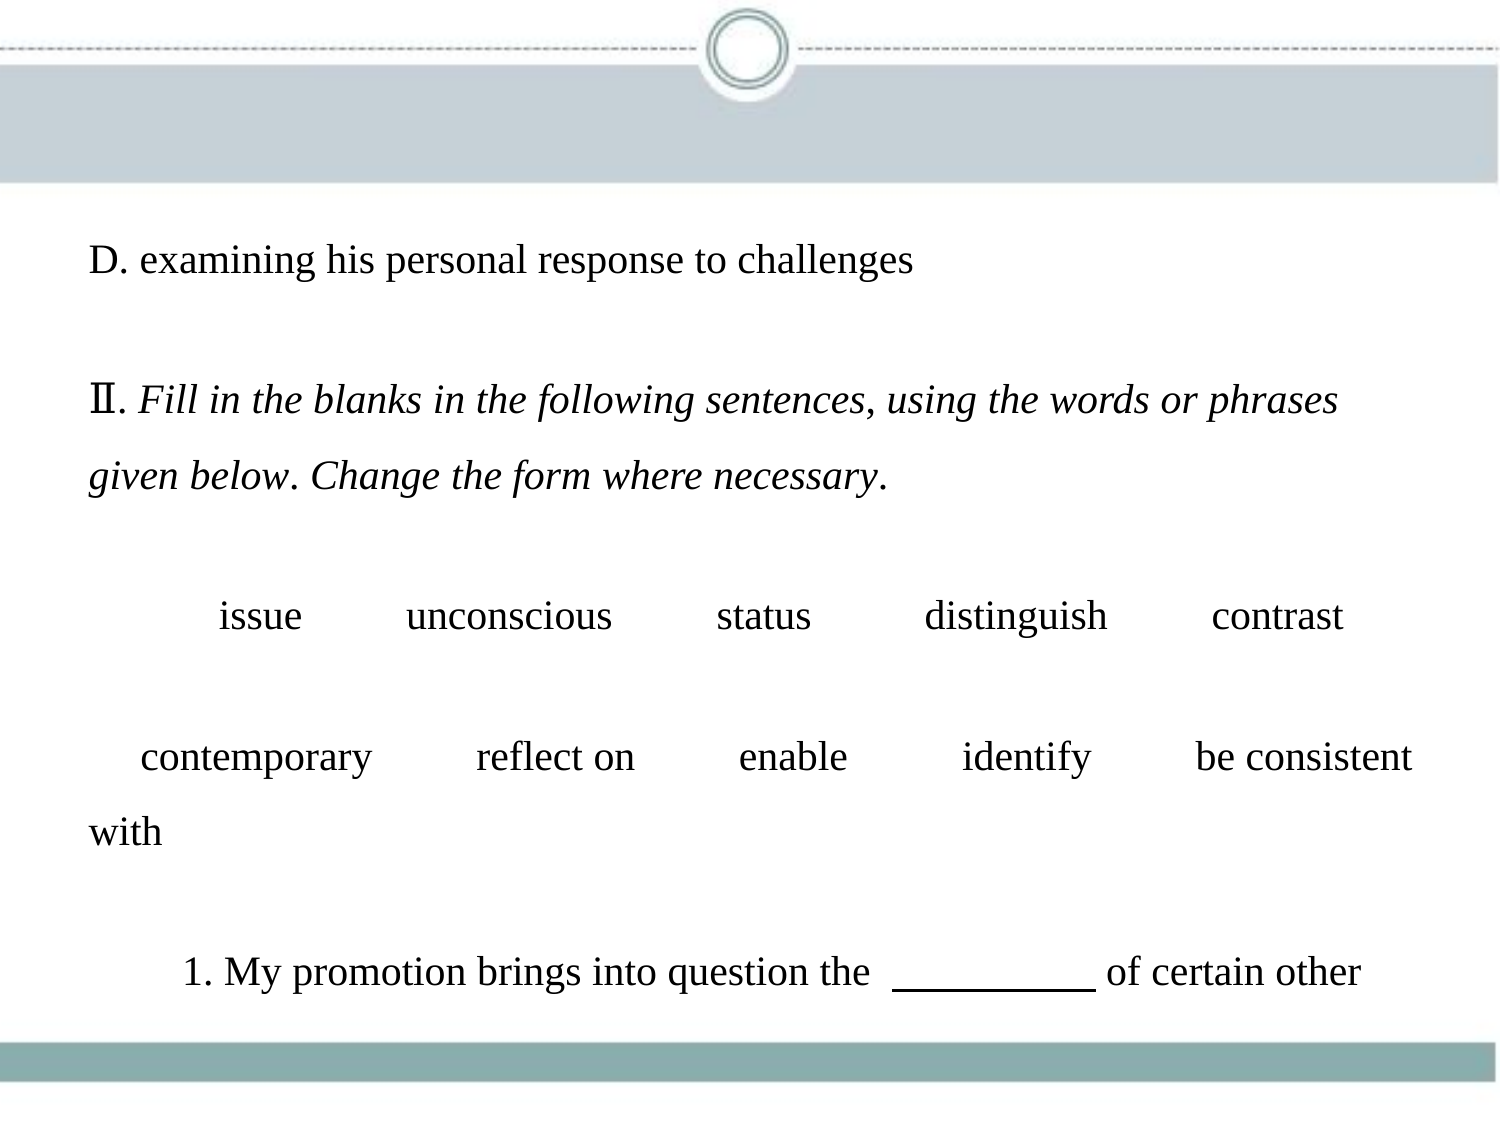

D. examining his personal response to challenges
Ⅱ. Fill in the blanks in the following sentences, using the words or phrases
given below. Change the form where necessary.
　    　issue　　unconscious　　status　　 distinguish　　contrast
　contemporary　　reflect on　　enable 　　identify　　be consistent
with
　　1. My promotion brings into question the 　　　　    of certain other